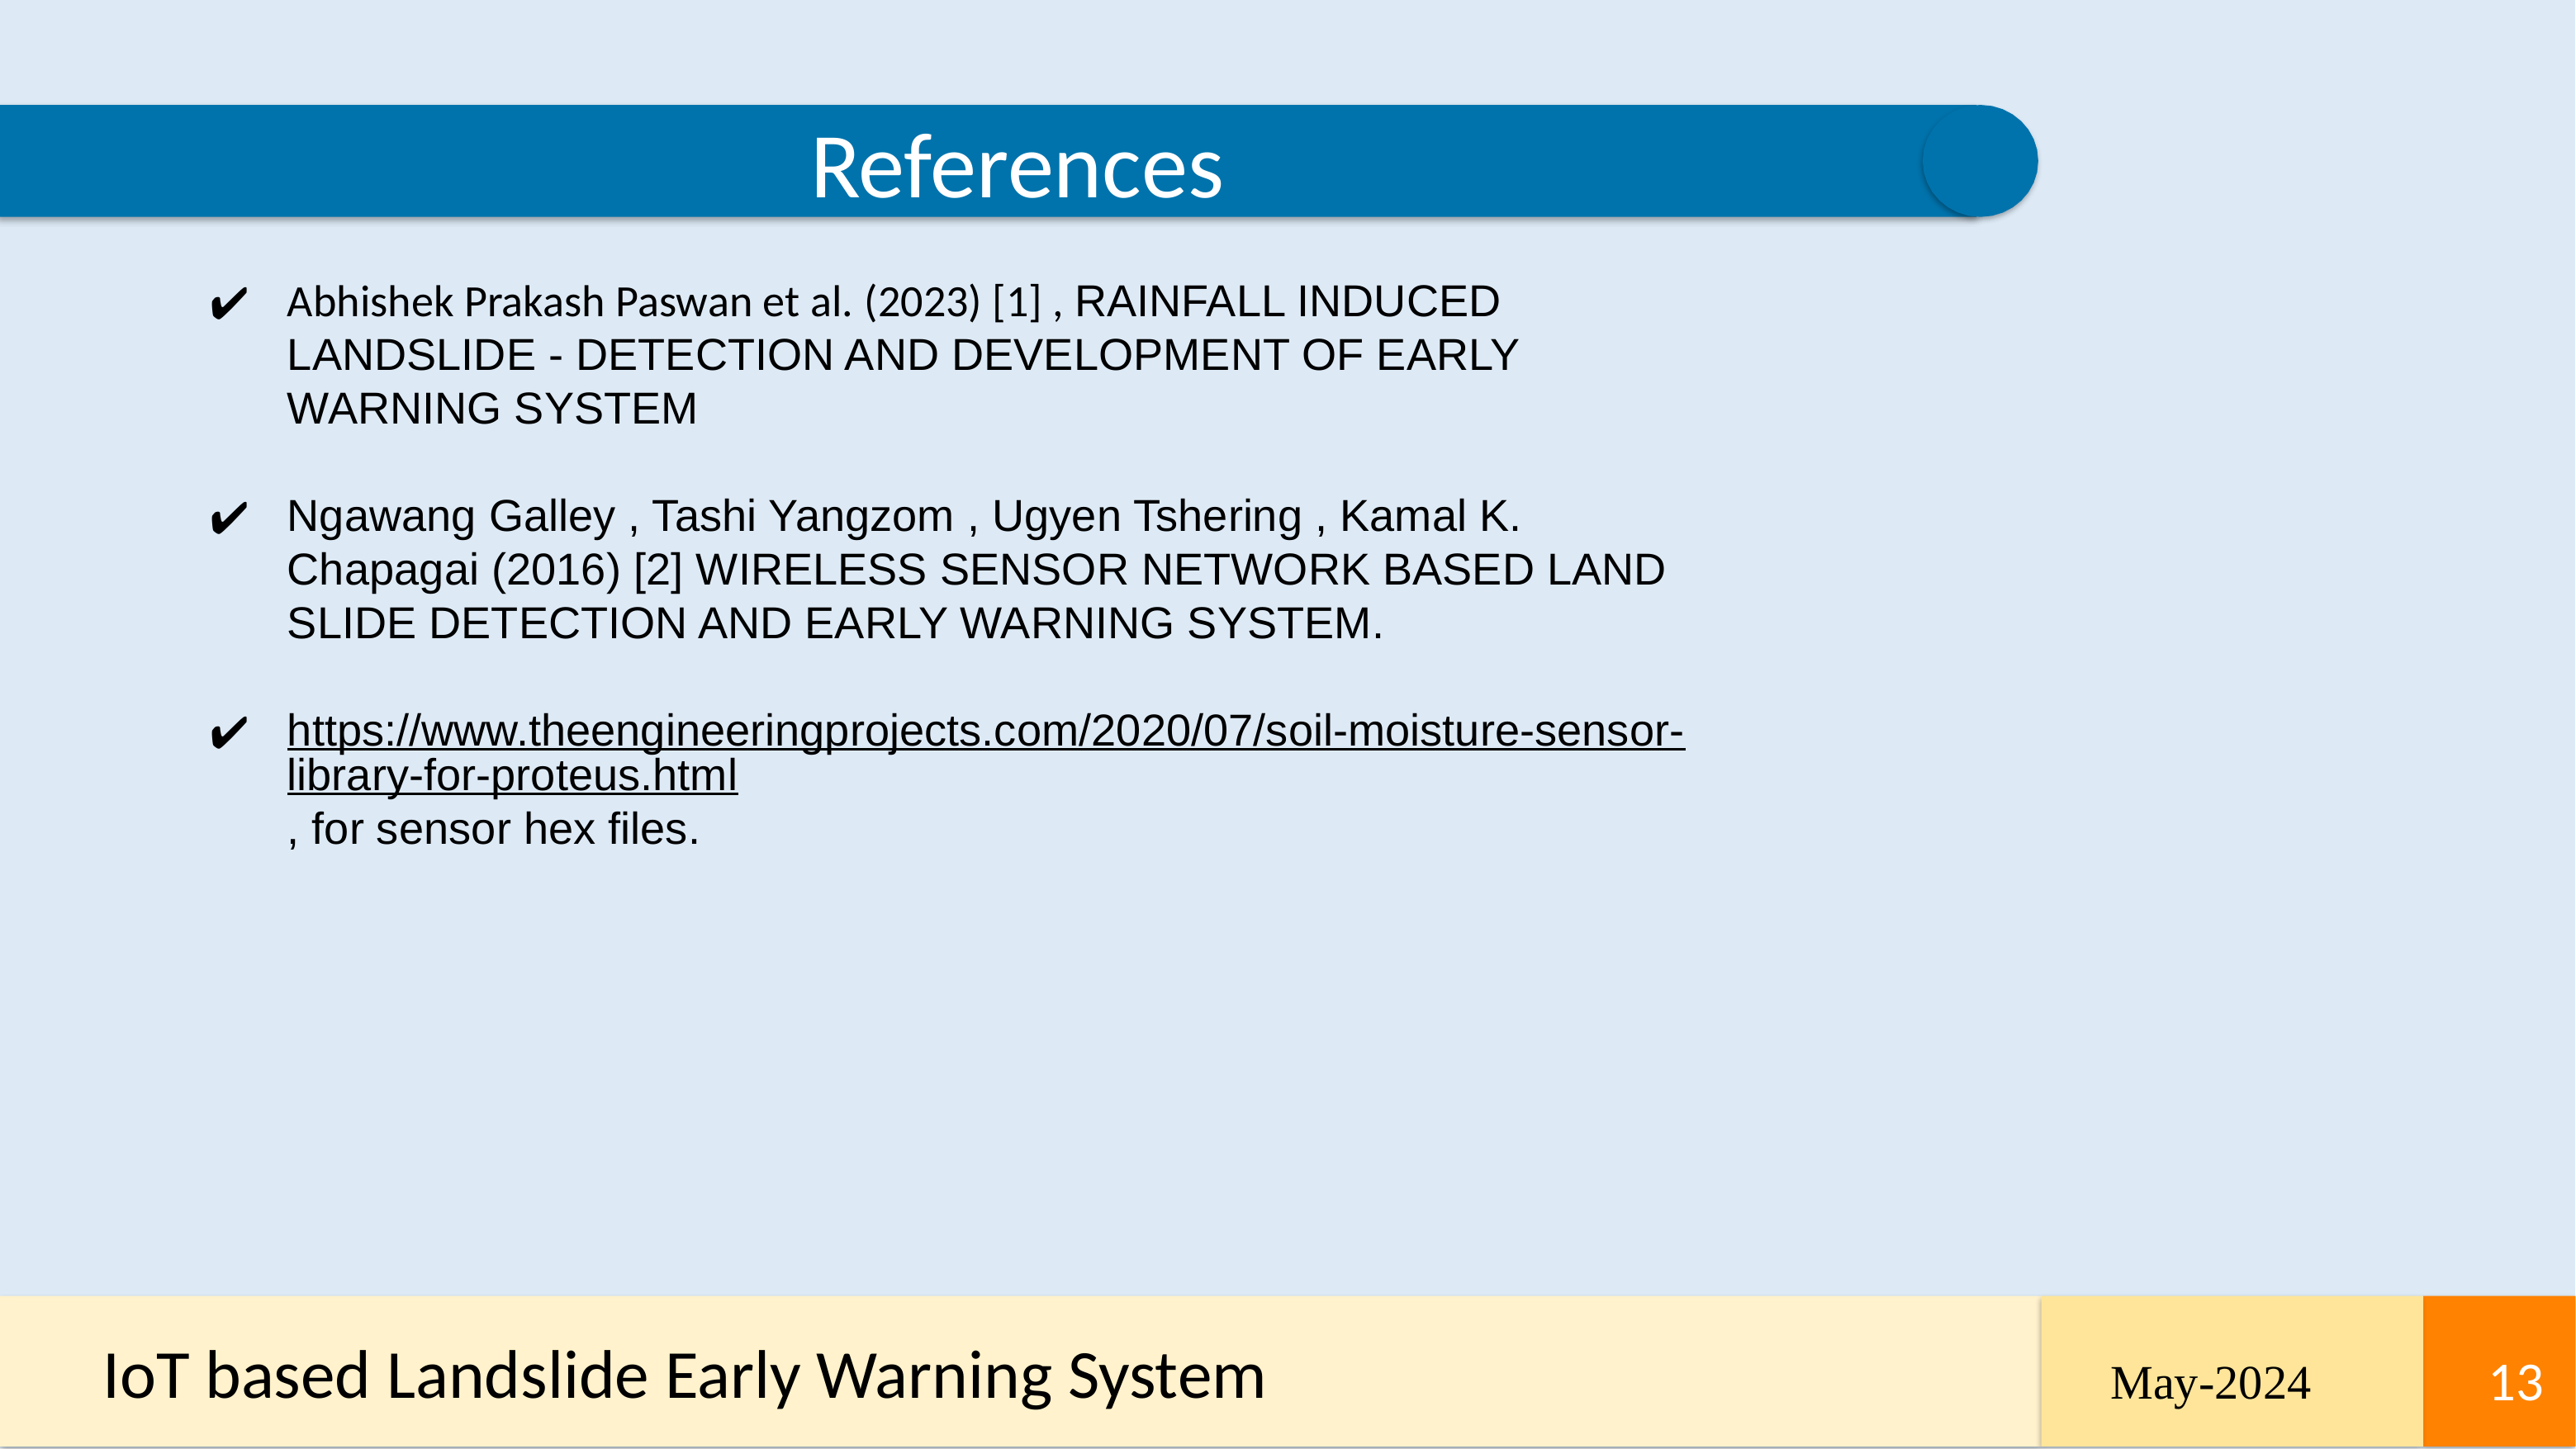

References

Abhishek Prakash Paswan et al. (2023) [1] , RAINFALL INDUCED LANDSLIDE - DETECTION AND DEVELOPMENT OF EARLY WARNING SYSTEM

Ngawang Galley , Tashi Yangzom , Ugyen Tshering , Kamal K. Chapagai (2016) [2] WIRELESS SENSOR NETWORK BASED LAND SLIDE DETECTION AND EARLY WARNING SYSTEM.

https://www.theengineeringprojects.com/2020/07/soil-moisture-sensor-library-for-proteus.html, for sensor hex files.

IoT based Landslide Early Warning System
13
13
May-2024